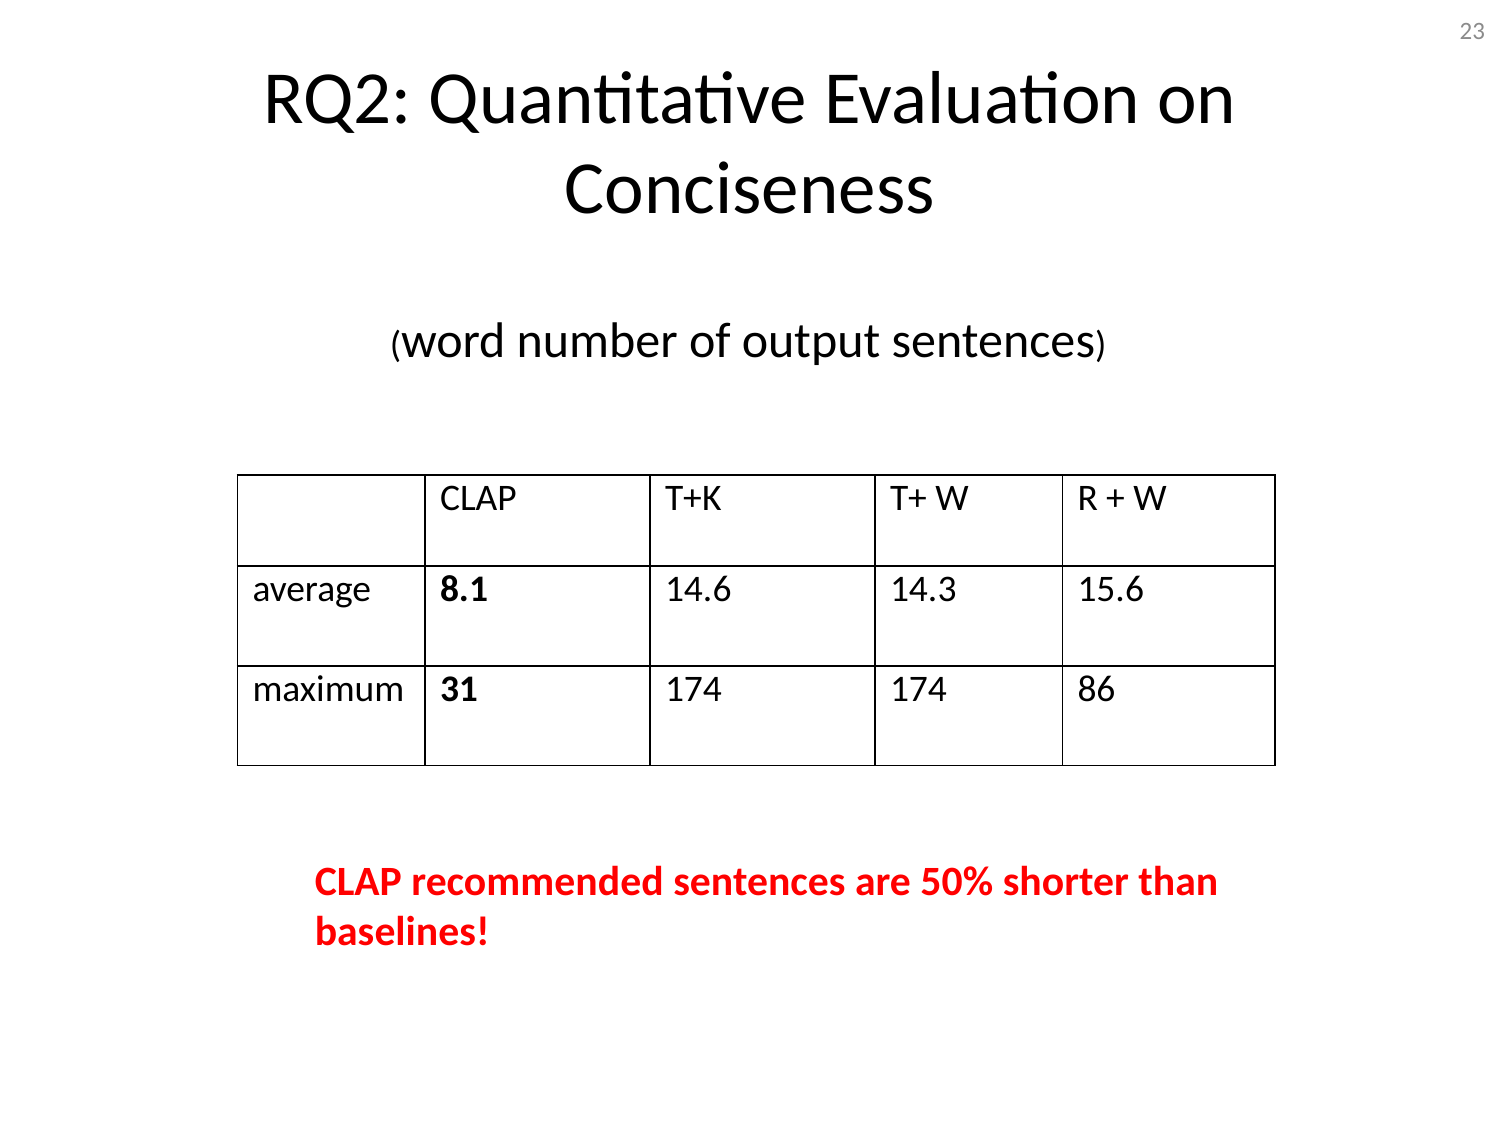

23
# RQ2: Quantitative Evaluation on Conciseness
(word number of output sentences)
|  | CLAP | T+K | T+ W | R + W |
| --- | --- | --- | --- | --- |
| average | 8.1 | 14.6 | 14.3 | 15.6 |
| maximum | 31 | 174 | 174 | 86 |
CLAP recommended sentences are 50% shorter than baselines!